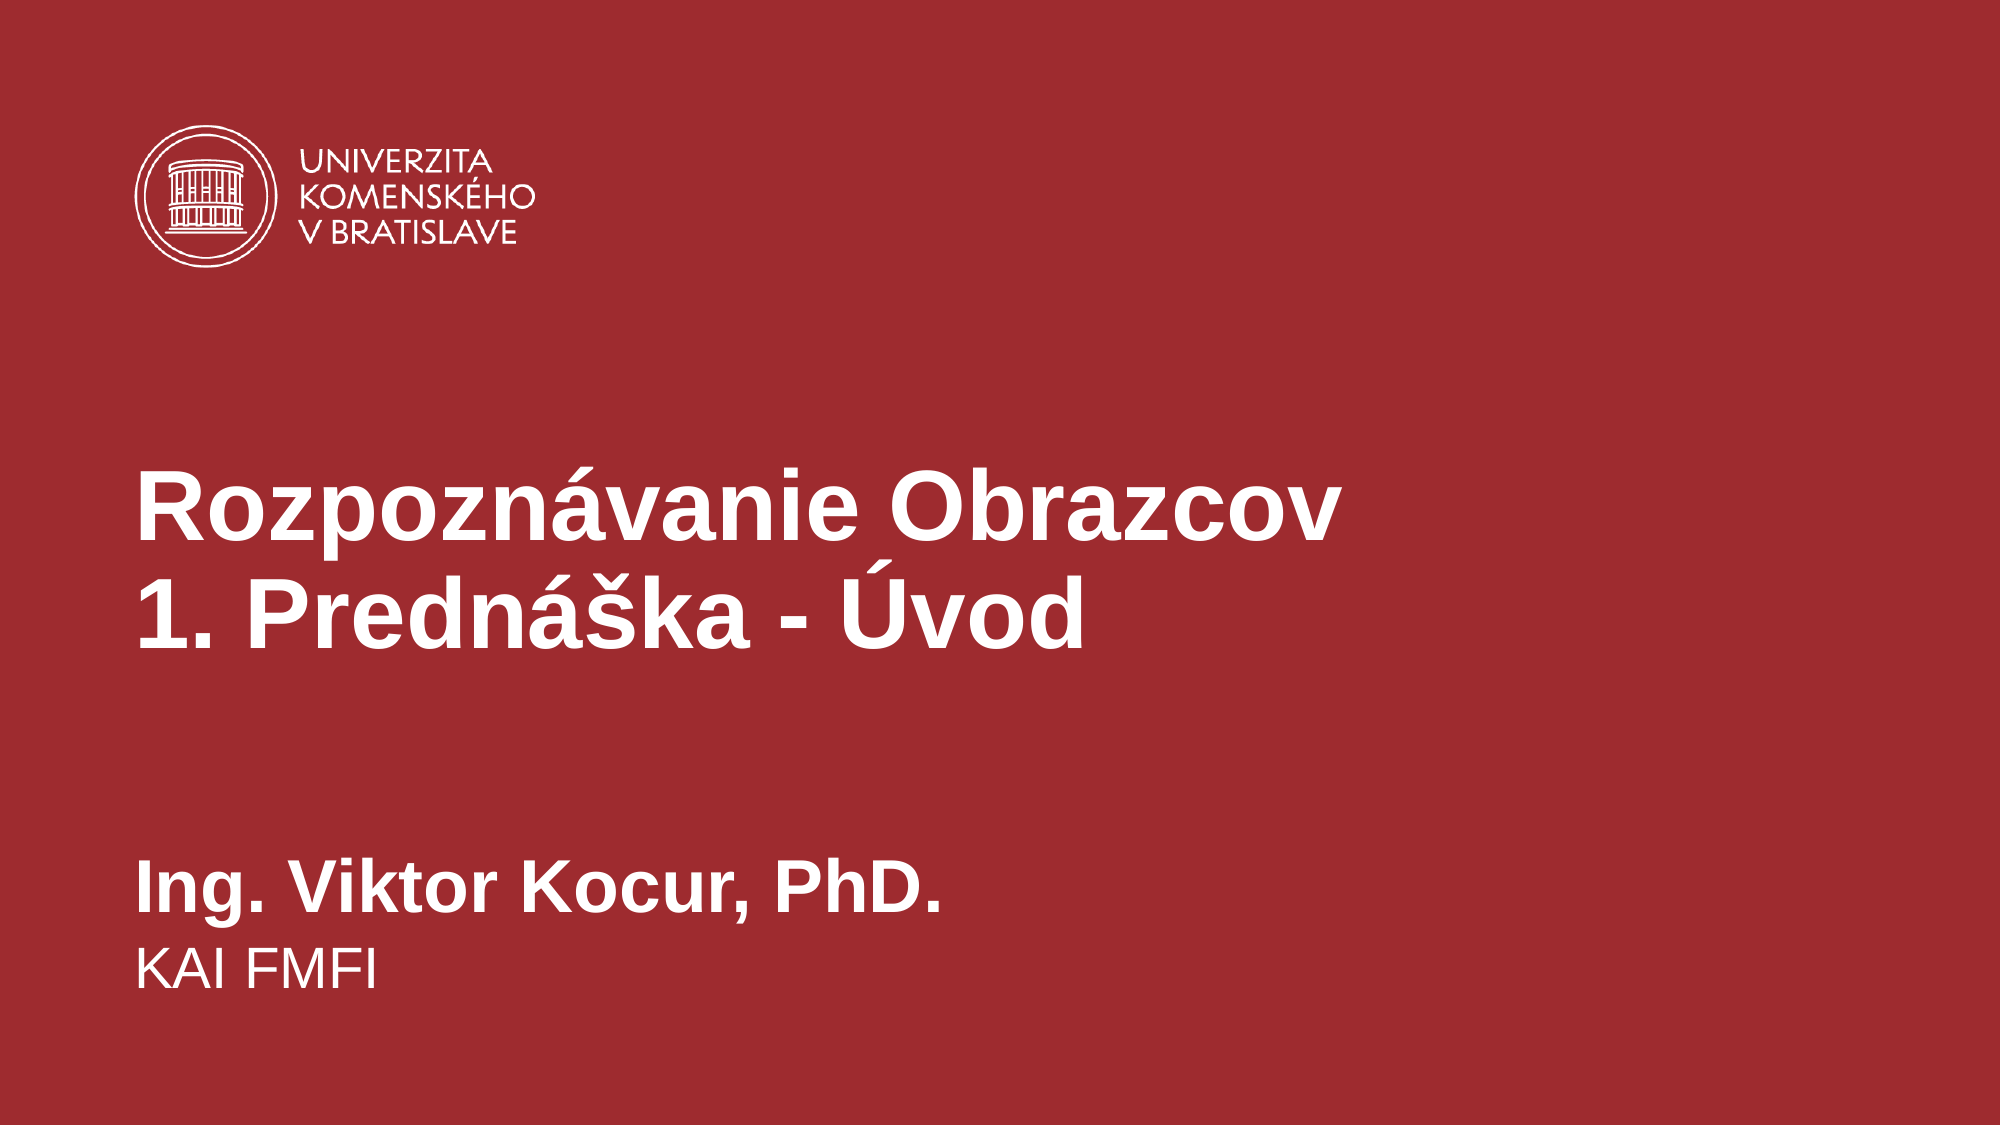

# Rozpoznávanie Obrazcov 1. Prednáška - Úvod
Ing. Viktor Kocur, PhD.
KAI FMFI